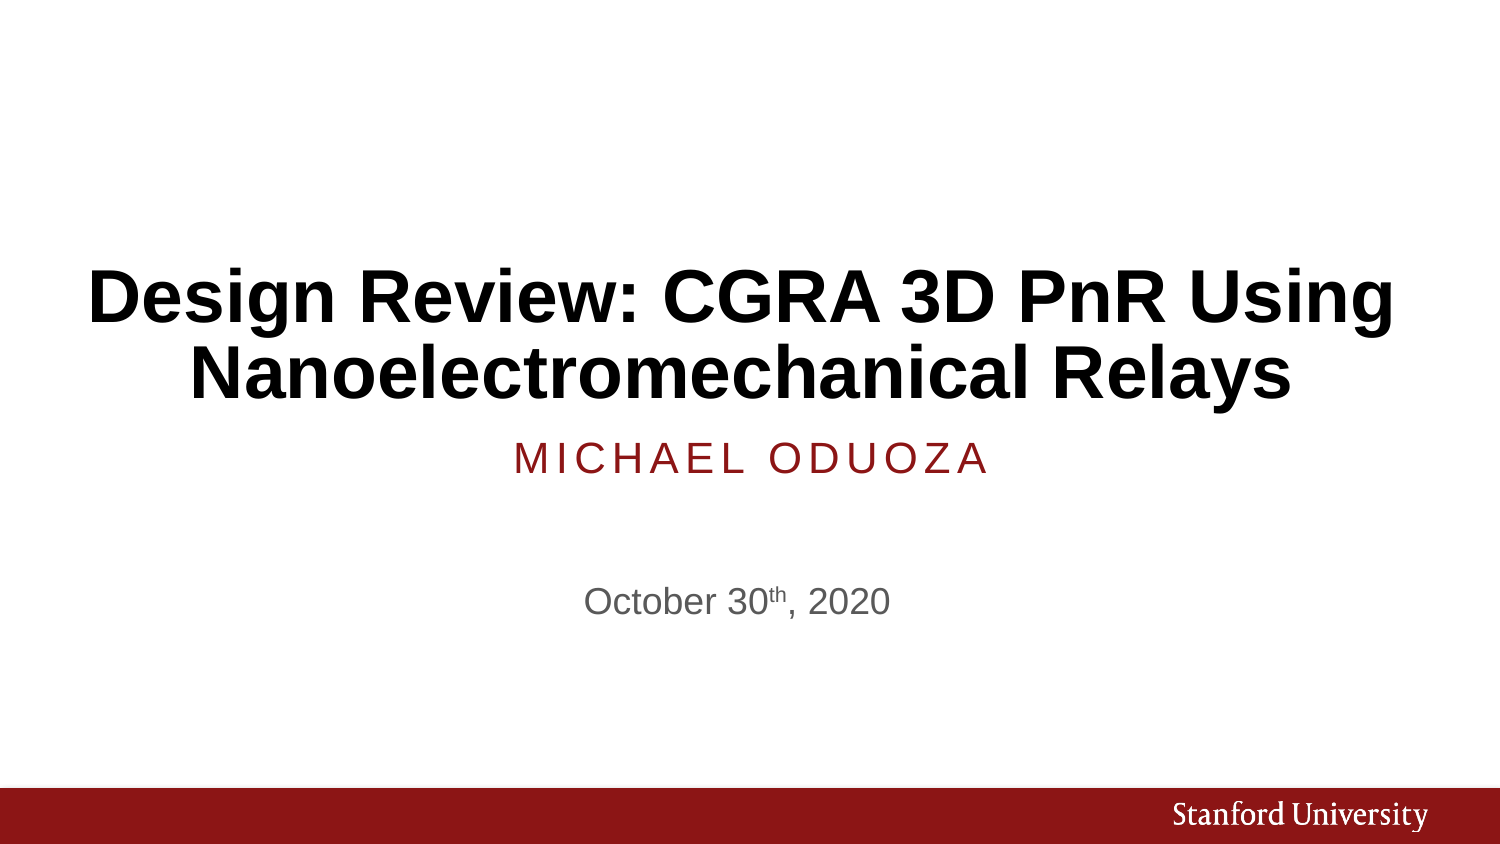

# Design Review: CGRA 3D PnR Using Nanoelectromechanical Relays
Michael Oduoza
October 30th, 2020